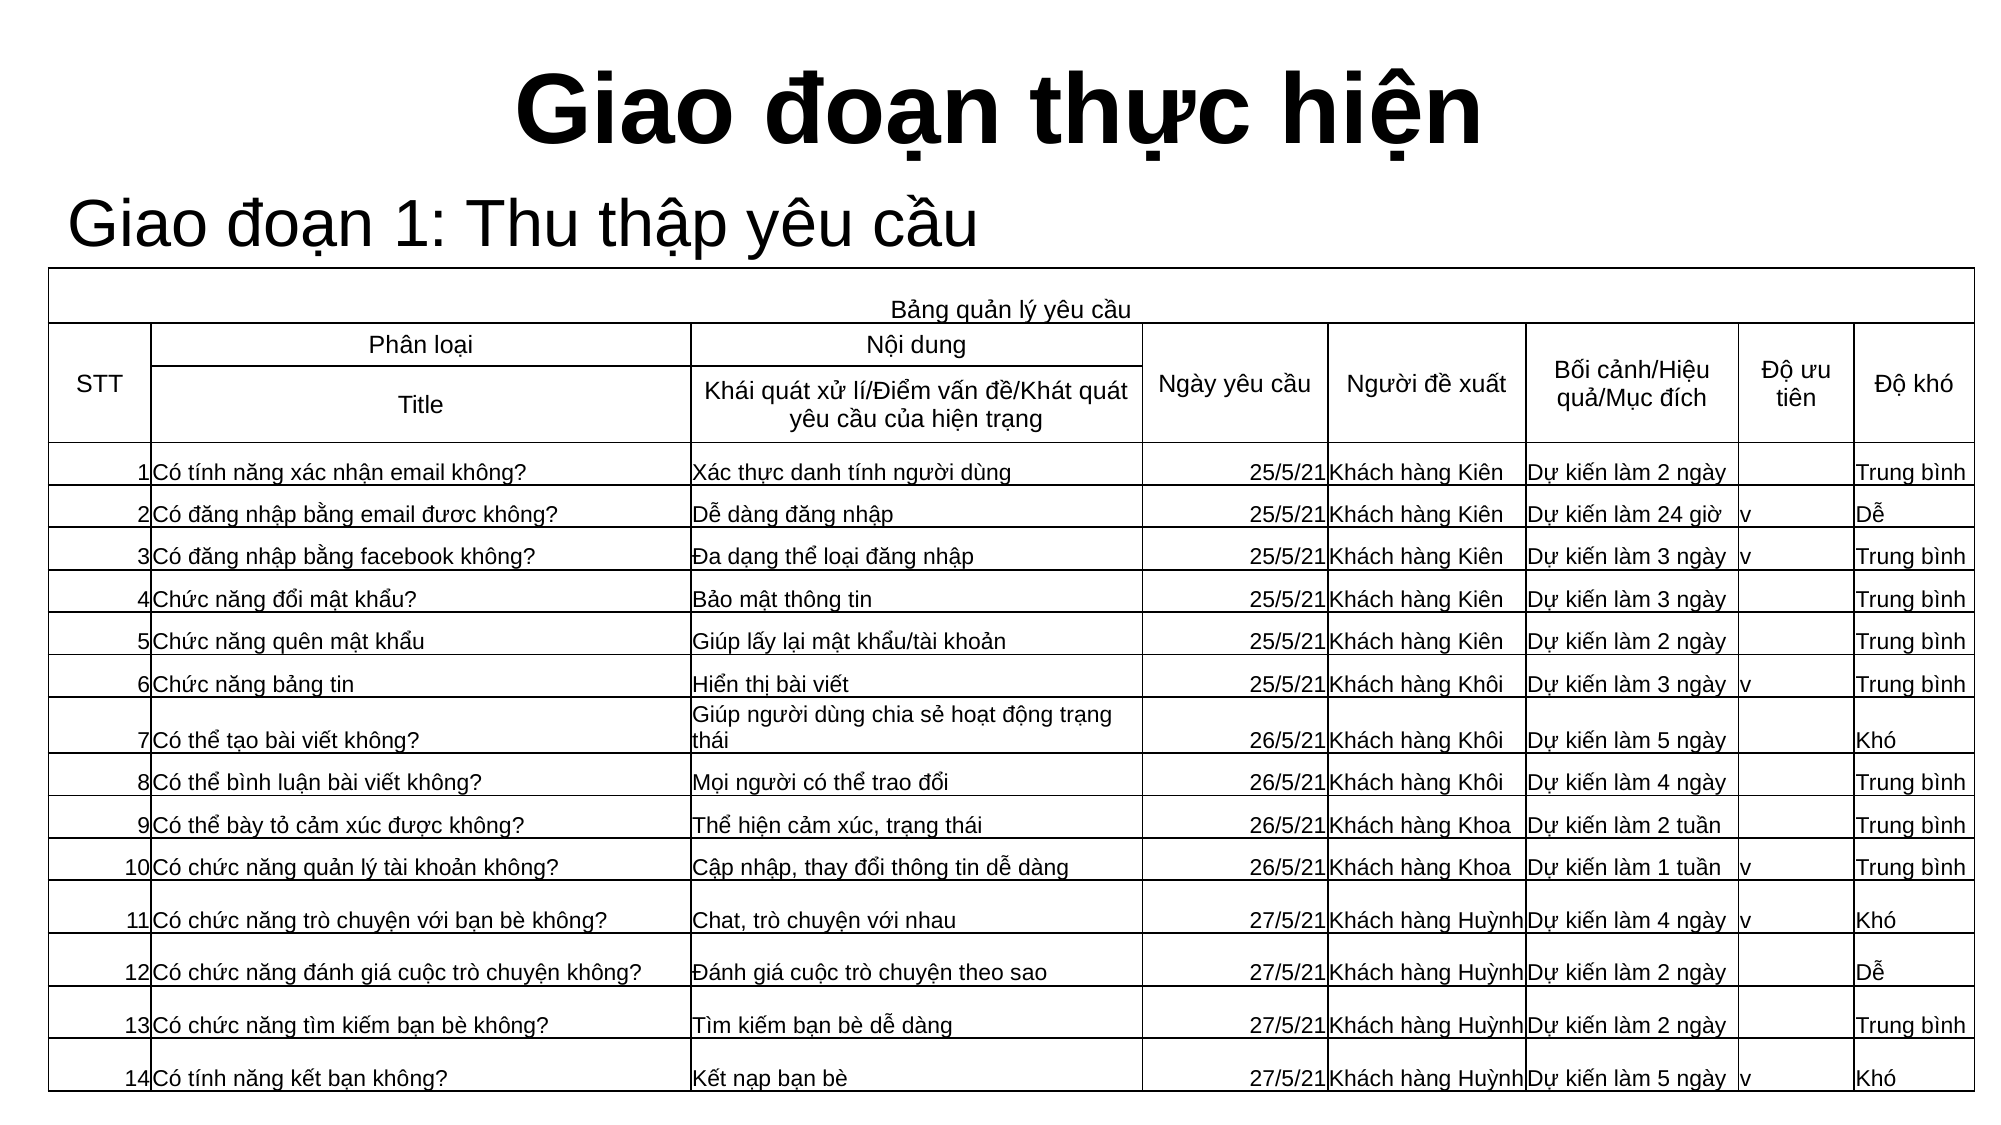

Giao đoạn thực hiện
Giao đoạn 1: Thu thập yêu cầu
| Bảng quản lý yêu cầu |  |  |  |  |  |  |  |
| --- | --- | --- | --- | --- | --- | --- | --- |
| STT | Phân loại | Nội dung | Ngày yêu cầu | Người đề xuất | Bối cảnh/Hiệu quả/Mục đích | Độ ưu tiên | Độ khó |
|  | Title | Khái quát xử lí/Điểm vấn đề/Khát quát yêu cầu của hiện trạng |  |  |  |  |  |
| 1 | Có tính năng xác nhận email không? | Xác thực danh tính người dùng | 25/5/21 | Khách hàng Kiên | Dự kiến làm 2 ngày |  | Trung bình |
| 2 | Có đăng nhập bằng email đươc không? | Dễ dàng đăng nhập | 25/5/21 | Khách hàng Kiên | Dự kiến làm 24 giờ | v | Dễ |
| 3 | Có đăng nhập bằng facebook không? | Đa dạng thể loại đăng nhập | 25/5/21 | Khách hàng Kiên | Dự kiến làm 3 ngày | v | Trung bình |
| 4 | Chức năng đổi mật khẩu? | Bảo mật thông tin | 25/5/21 | Khách hàng Kiên | Dự kiến làm 3 ngày |  | Trung bình |
| 5 | Chức năng quên mật khẩu | Giúp lấy lại mật khẩu/tài khoản | 25/5/21 | Khách hàng Kiên | Dự kiến làm 2 ngày |  | Trung bình |
| 6 | Chức năng bảng tin | Hiển thị bài viết | 25/5/21 | Khách hàng Khôi | Dự kiến làm 3 ngày | v | Trung bình |
| 7 | Có thể tạo bài viết không? | Giúp người dùng chia sẻ hoạt động trạng thái | 26/5/21 | Khách hàng Khôi | Dự kiến làm 5 ngày |  | Khó |
| 8 | Có thể bình luận bài viết không? | Mọi người có thể trao đổi | 26/5/21 | Khách hàng Khôi | Dự kiến làm 4 ngày |  | Trung bình |
| 9 | Có thể bày tỏ cảm xúc được không? | Thể hiện cảm xúc, trạng thái | 26/5/21 | Khách hàng Khoa | Dự kiến làm 2 tuần |  | Trung bình |
| 10 | Có chức năng quản lý tài khoản không? | Cập nhập, thay đổi thông tin dễ dàng | 26/5/21 | Khách hàng Khoa | Dự kiến làm 1 tuần | v | Trung bình |
| 11 | Có chức năng trò chuyện với bạn bè không? | Chat, trò chuyện với nhau | 27/5/21 | Khách hàng Huỳnh | Dự kiến làm 4 ngày | v | Khó |
| 12 | Có chức năng đánh giá cuộc trò chuyện không? | Đánh giá cuộc trò chuyện theo sao | 27/5/21 | Khách hàng Huỳnh | Dự kiến làm 2 ngày |  | Dễ |
| 13 | Có chức năng tìm kiếm bạn bè không? | Tìm kiếm bạn bè dễ dàng | 27/5/21 | Khách hàng Huỳnh | Dự kiến làm 2 ngày |  | Trung bình |
| 14 | Có tính năng kết bạn không? | Kết nạp bạn bè | 27/5/21 | Khách hàng Huỳnh | Dự kiến làm 5 ngày | v | Khó |